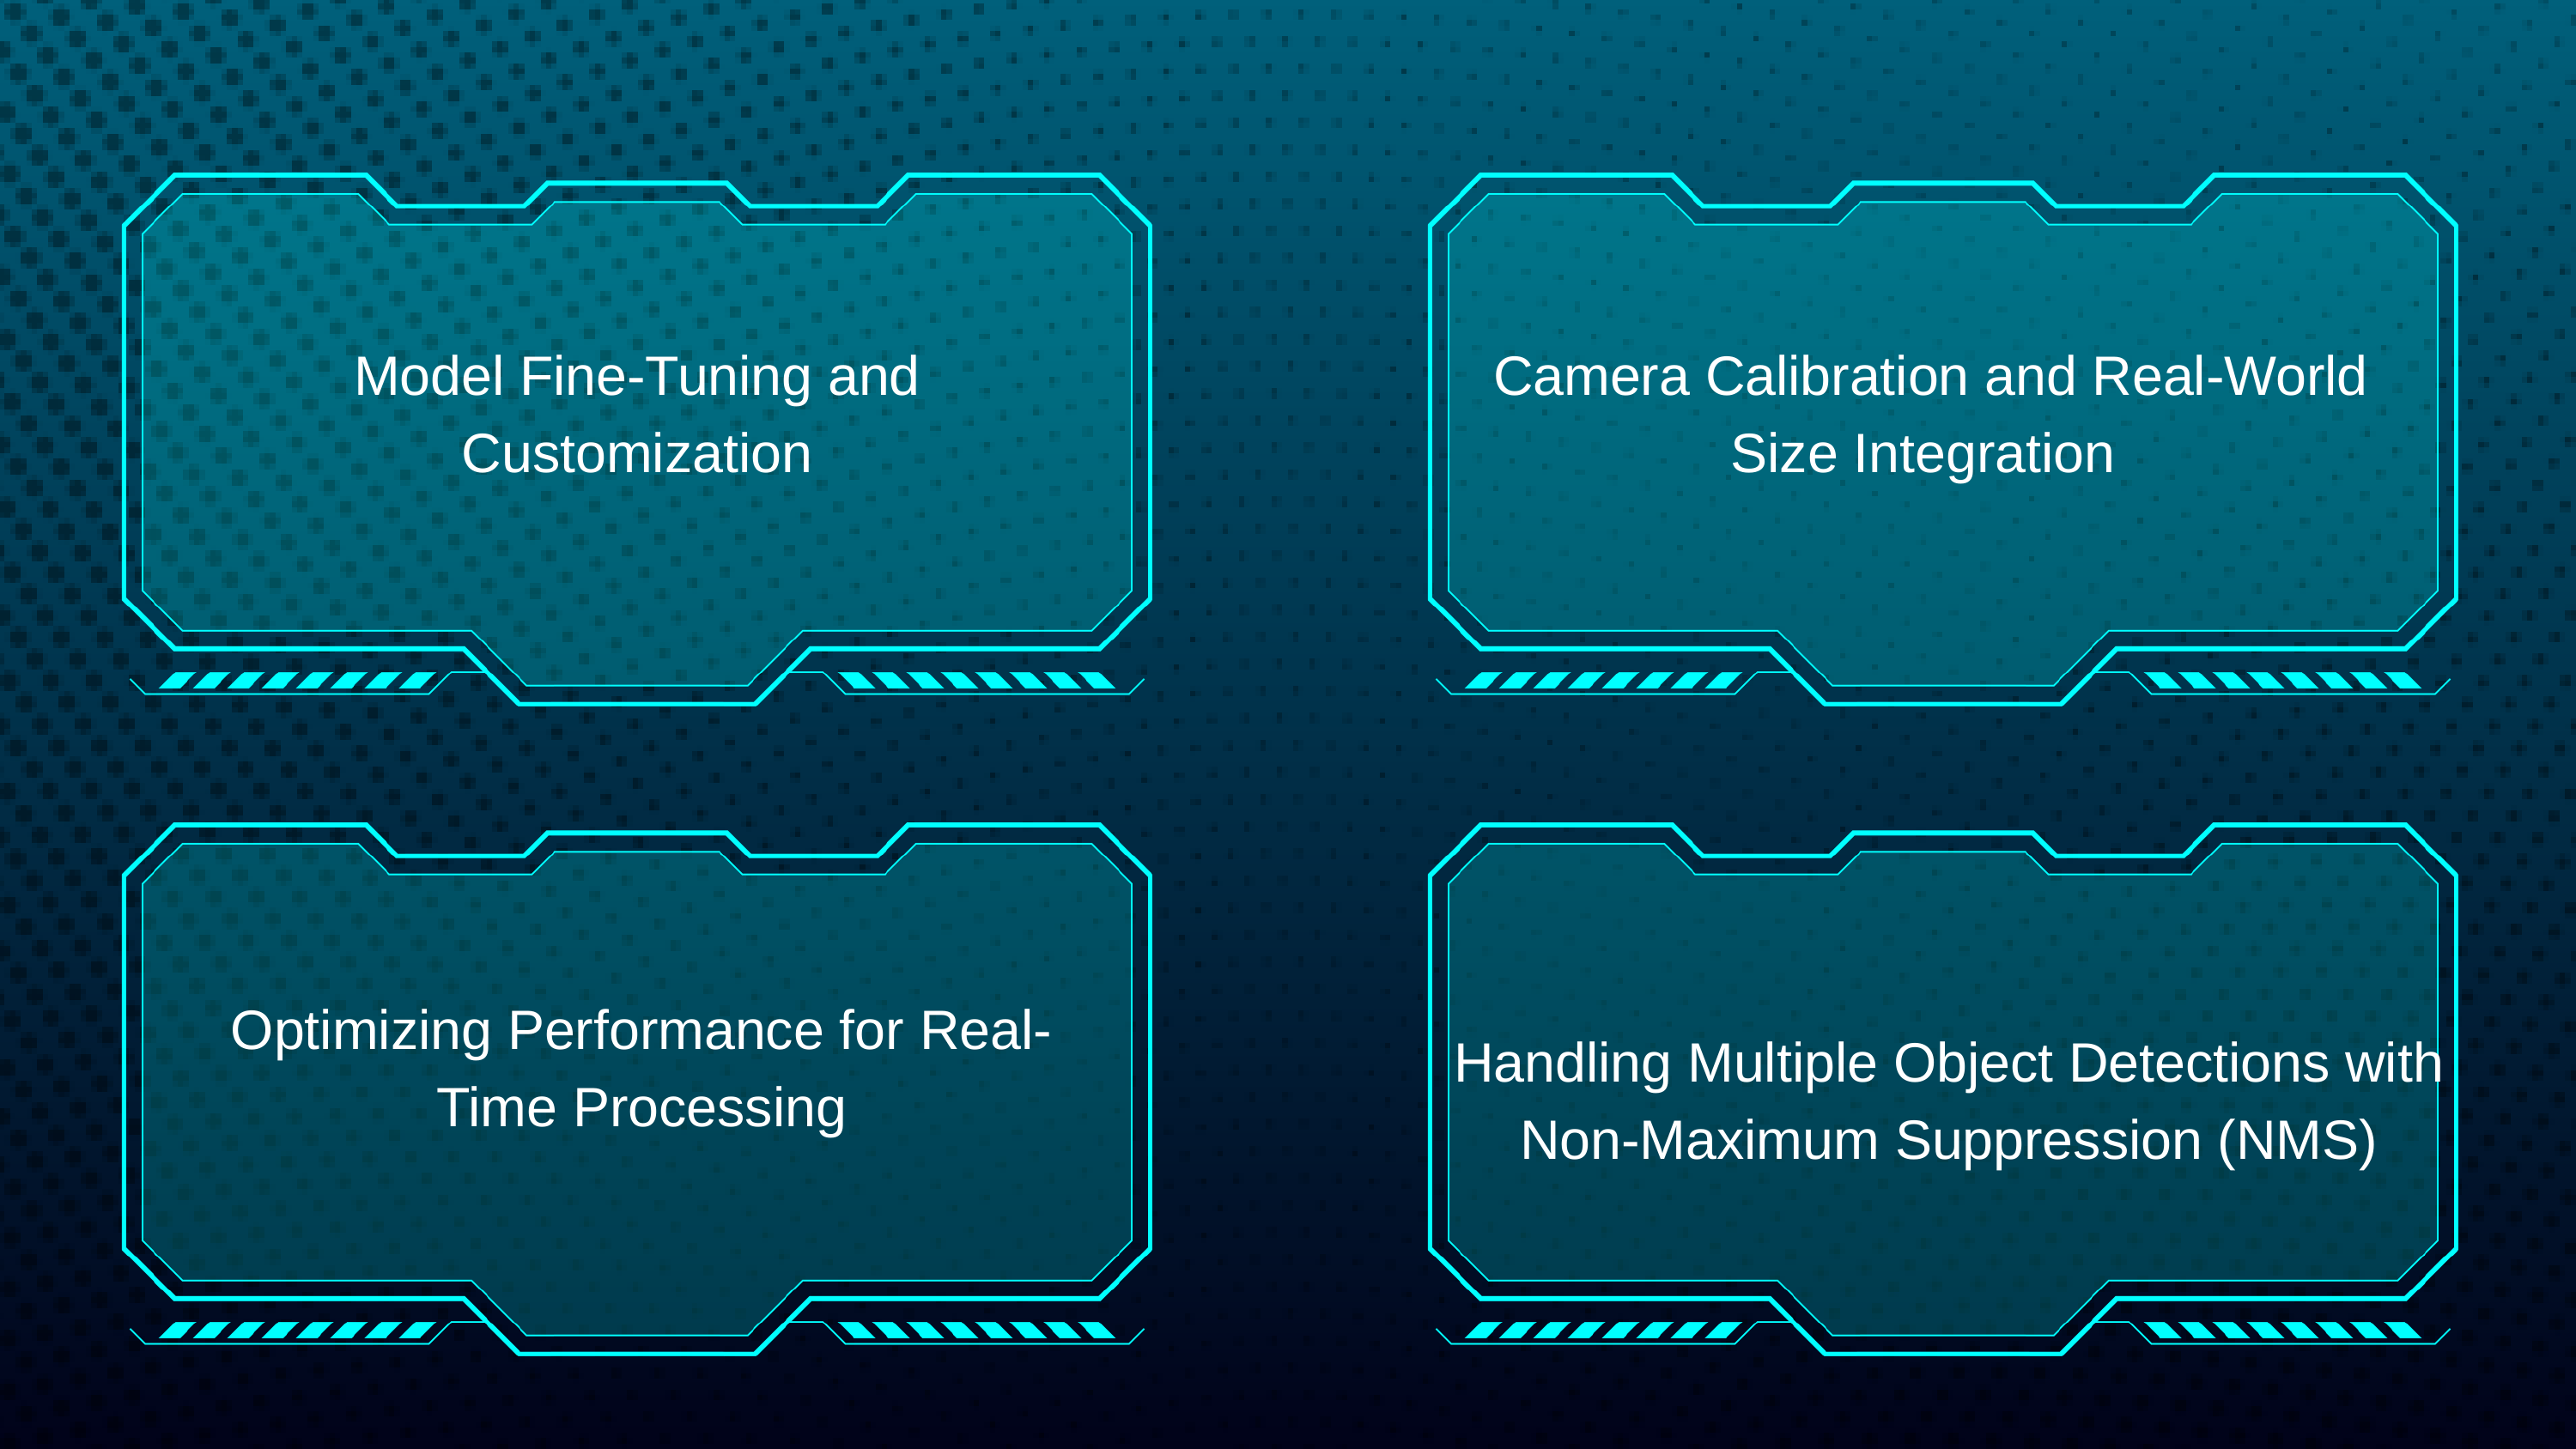

Model Fine-Tuning and Customization
 Camera Calibration and Real-World Size Integration

Optimizing Performance for Real-Time Processing
Handling Multiple Object Detections with Non-Maximum Suppression (NMS)